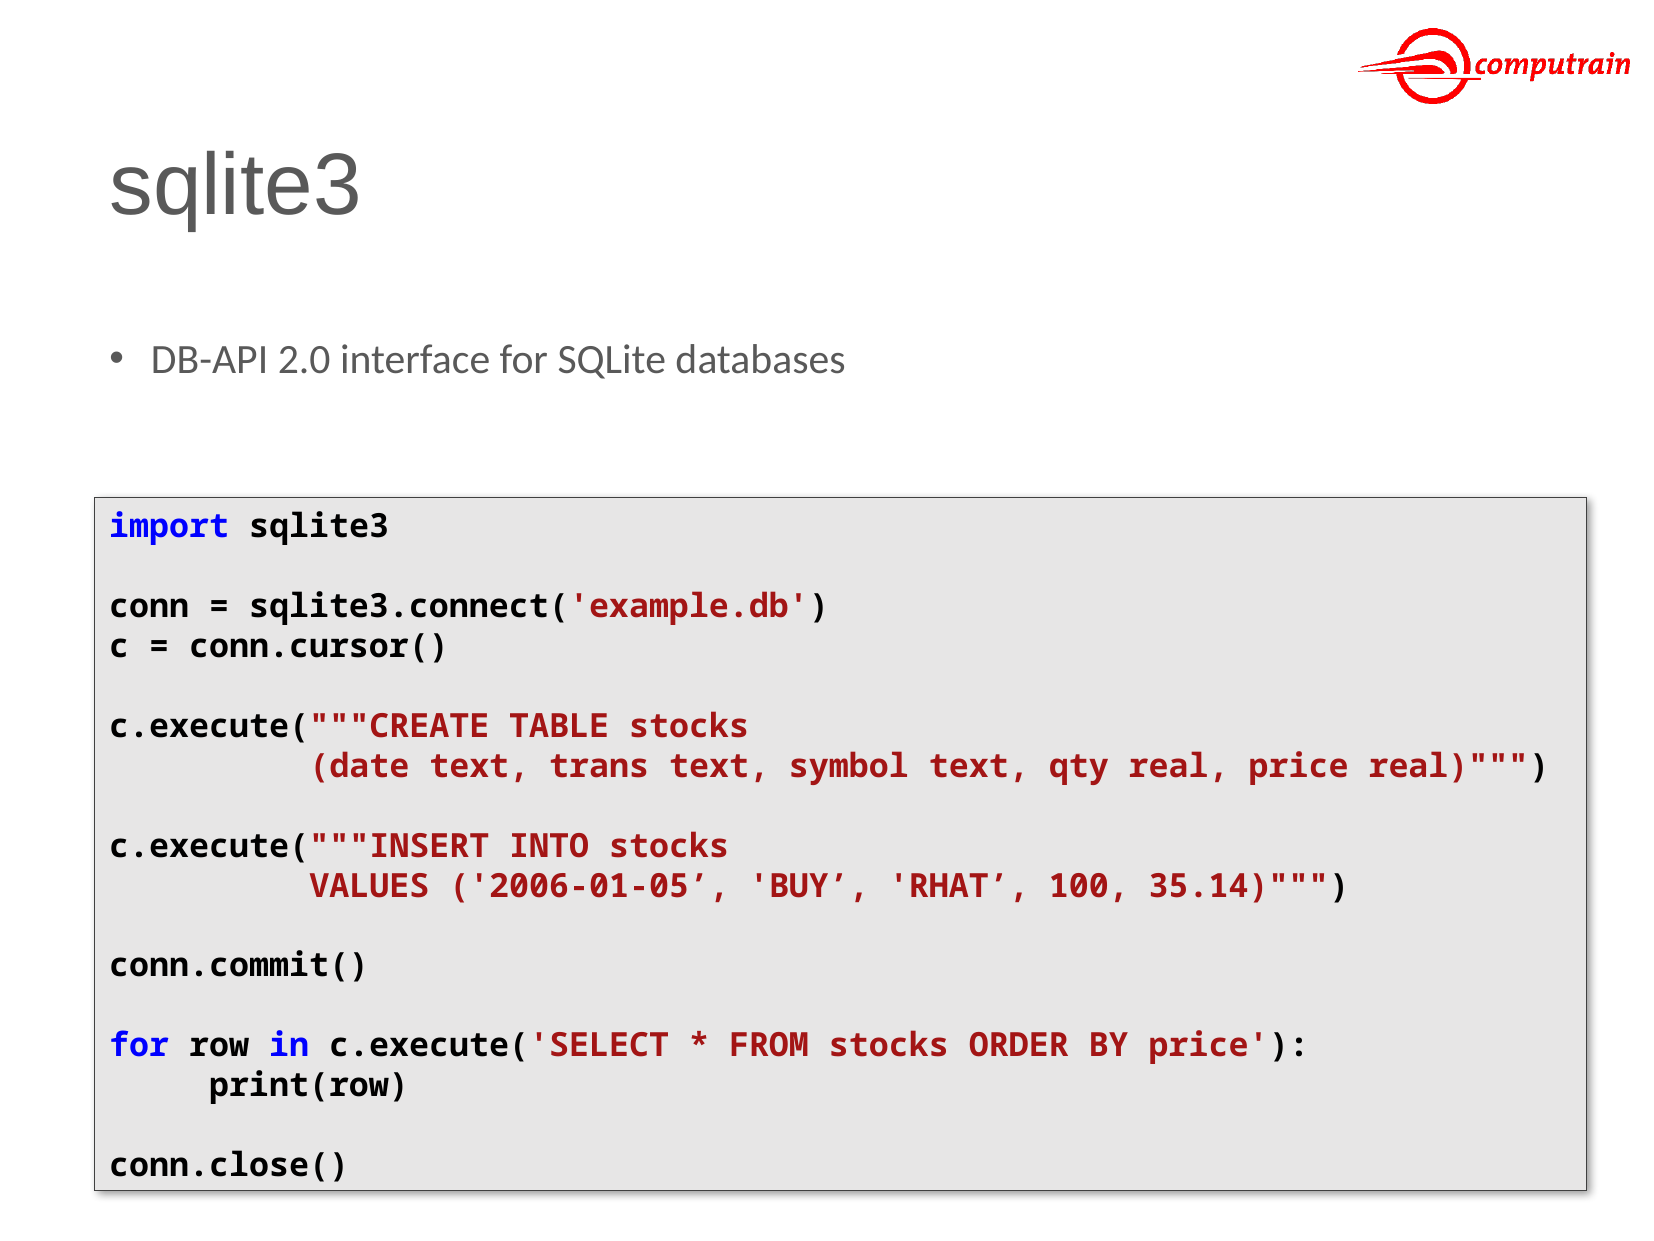

# sqlite3
DB-API 2.0 interface for SQLite databases
import sqlite3
conn = sqlite3.connect('example.db')
c = conn.cursor()
c.execute("""CREATE TABLE stocks
          (date text, trans text, symbol text, qty real, price real)""")
c.execute("""INSERT INTO stocks
          VALUES ('2006-01-05’, 'BUY’, 'RHAT’, 100, 35.14)""")
conn.commit()

for row in c.execute('SELECT * FROM stocks ORDER BY price'):
     print(row)

conn.close()